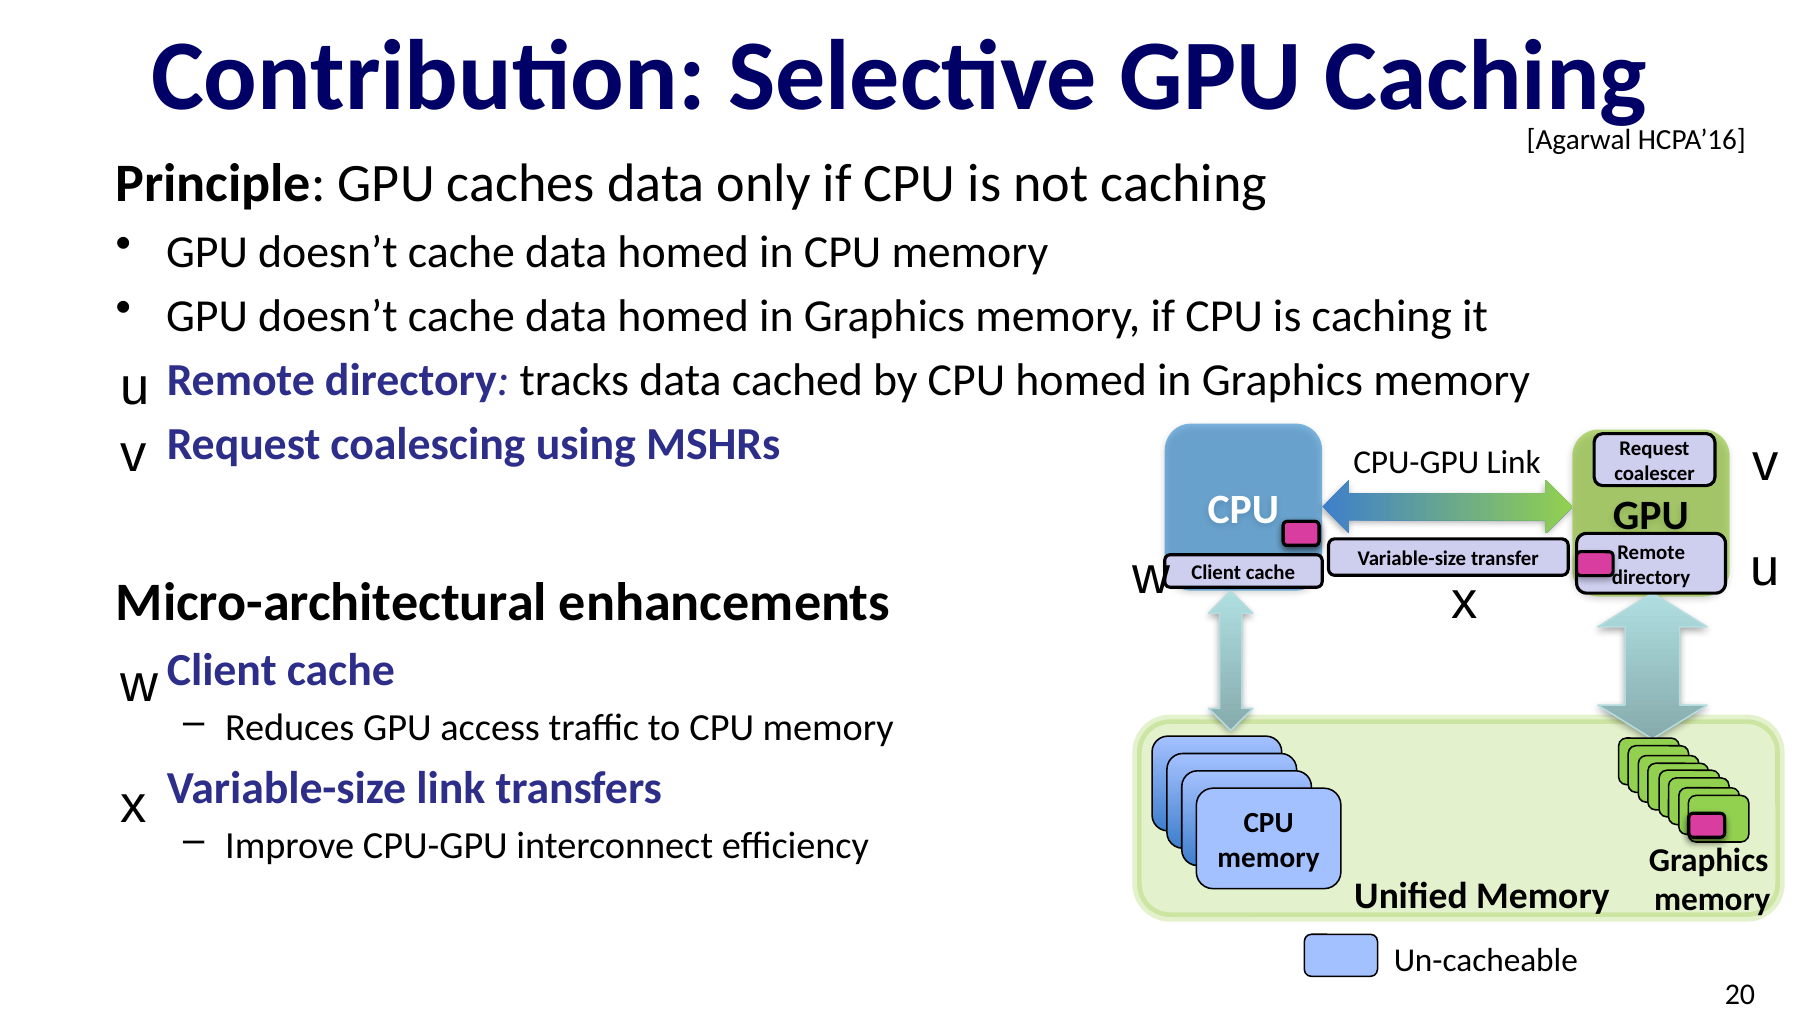

# Contribution: Selective GPU Caching
[Agarwal HCPA’16]
Principle: GPU caches data only if CPU is not caching
GPU doesn’t cache data homed in CPU memory
GPU doesn’t cache data homed in Graphics memory, if CPU is caching it
     Remote directory: tracks data cached by CPU homed in Graphics memory
     Request coalescing using MSHRs

Micro-architectural enhancements
     Client cache
Reduces GPU access traffic to CPU memory
     Variable-size link transfers
Improve CPU-GPU interconnect efficiency

u
v
v
CPU
GPU
CPU-GPU Link
Request
coalescer

u
Remote directory
w
Variable-size transfer

Client cache
x

w

DDR4

Graphics
memory
DDR4
x
DDR4
CPU
memory

Unified Memory
Un-cacheable

20